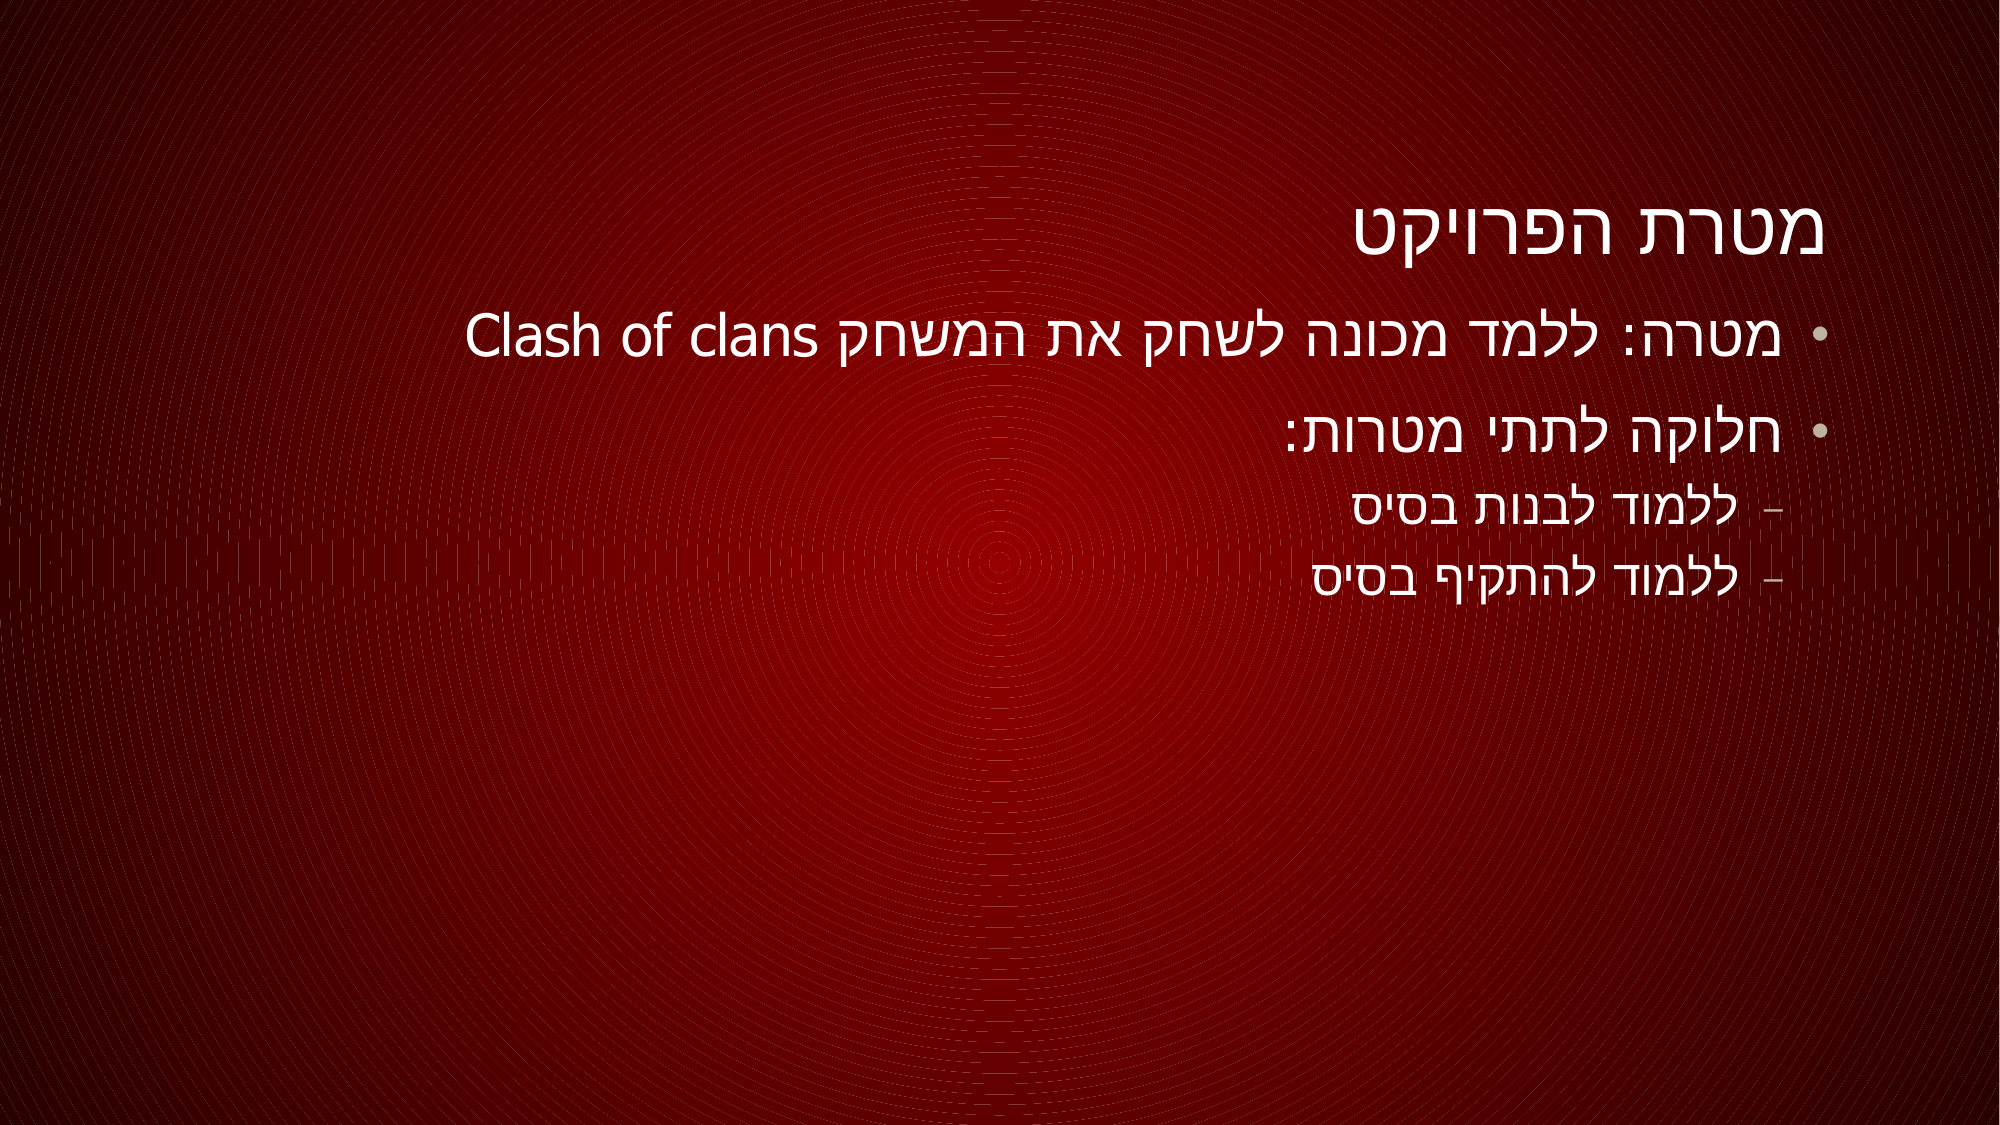

# מטרת הפרויקט
מטרה: ללמד מכונה לשחק את המשחק Clash of clans
חלוקה לתתי מטרות:
ללמוד לבנות בסיס
ללמוד להתקיף בסיס